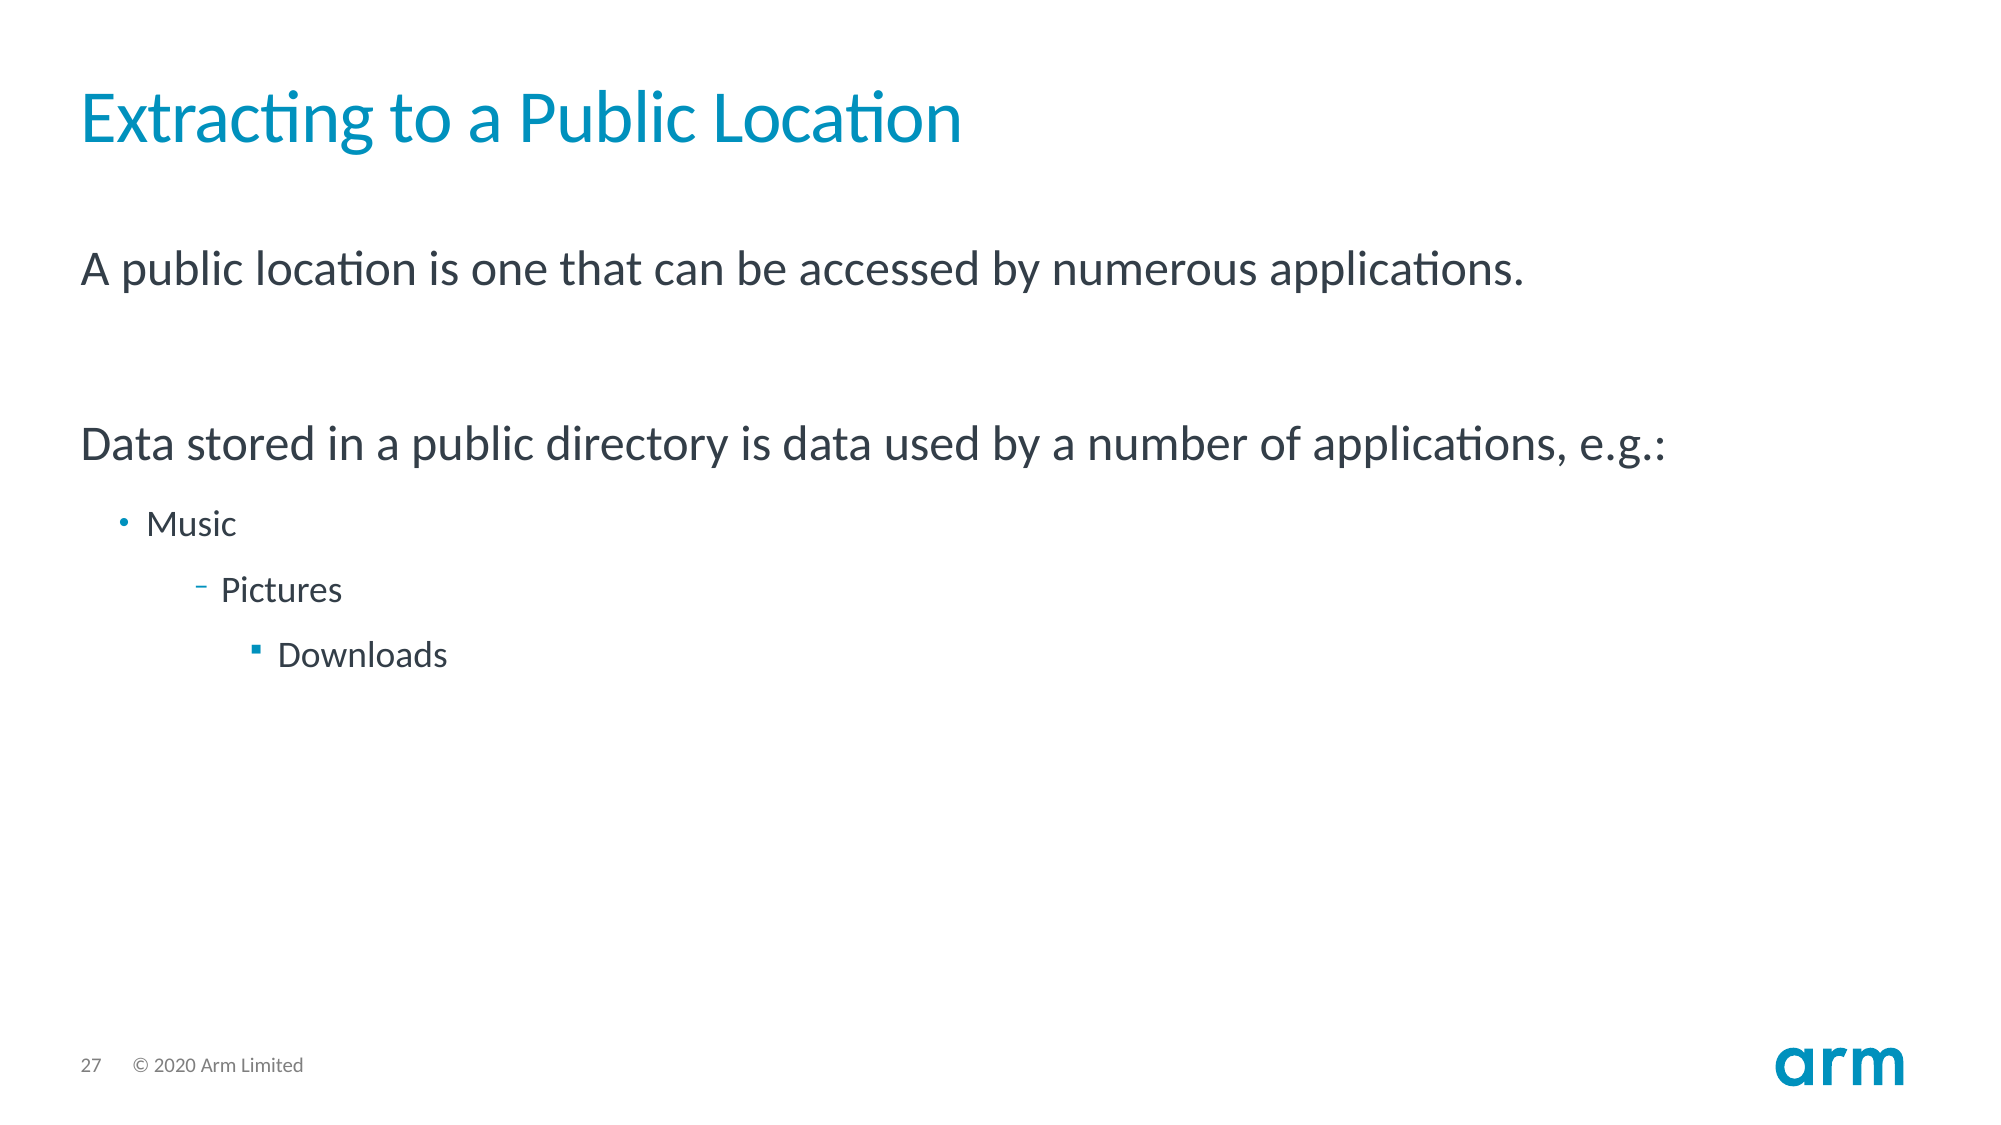

# Extracting to a Public Location
A public location is one that can be accessed by numerous applications.

Data stored in a public directory is data used by a number of applications, e.g.:
Music
Pictures
Downloads